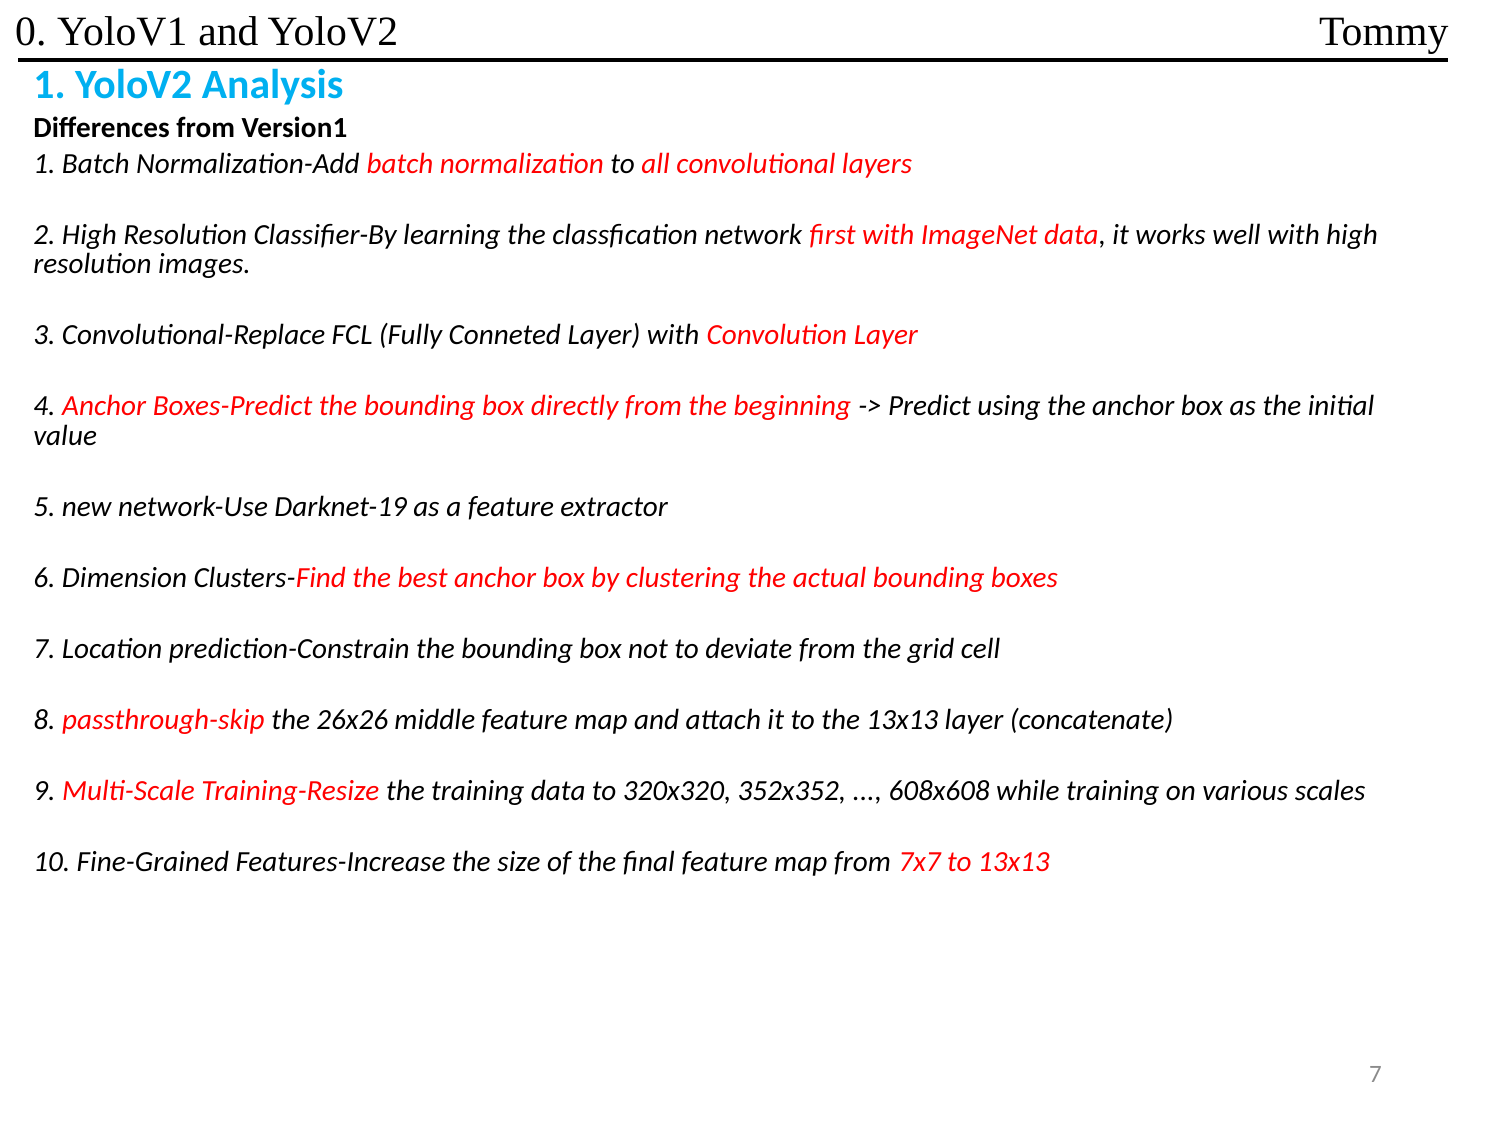

# 0. YoloV1 and YoloV2						          Tommy
| 1. YoloV2 Analysis Differences from Version1 1. Batch Normalization-Add batch normalization to all convolutional layers 2. High Resolution Classifier-By learning the classfication network first with ImageNet data, it works well with high resolution images. 3. Convolutional-Replace FCL (Fully Conneted Layer) with Convolution Layer 4. Anchor Boxes-Predict the bounding box directly from the beginning -> Predict using the anchor box as the initial value 5. new network-Use Darknet-19 as a feature extractor 6. Dimension Clusters-Find the best anchor box by clustering the actual bounding boxes 7. Location prediction-Constrain the bounding box not to deviate from the grid cell 8. passthrough-skip the 26x26 middle feature map and attach it to the 13x13 layer (concatenate) 9. Multi-Scale Training-Resize the training data to 320x320, 352x352, ..., 608x608 while training on various scales 10. Fine-Grained Features-Increase the size of the final feature map from 7x7 to 13x13 |
| --- |
7